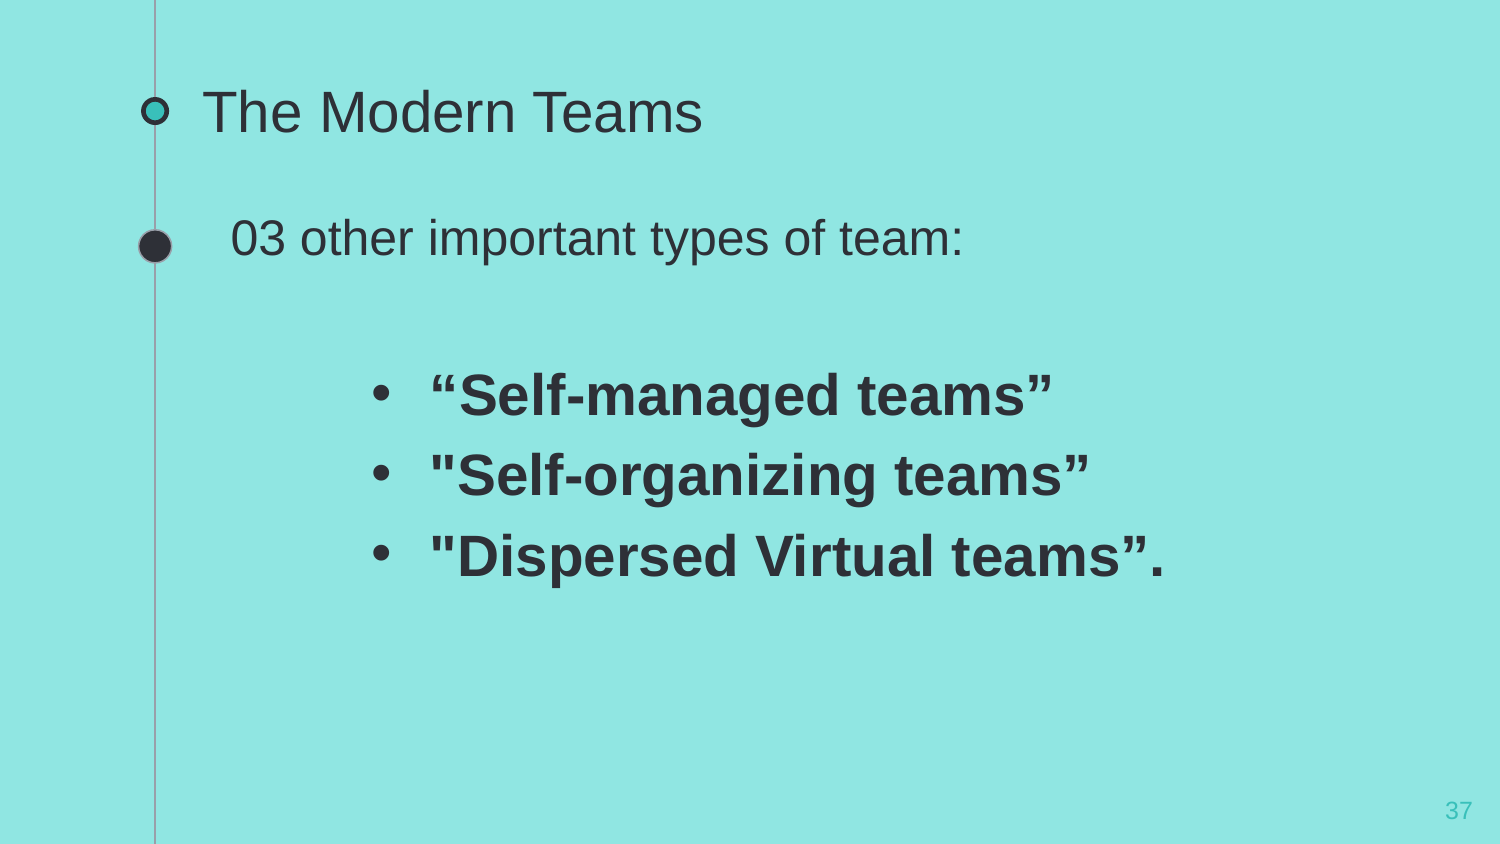

# The Modern Teams
03 other important types of team:
“Self-managed teams”
"Self-organizing teams”
"Dispersed Virtual teams”.
37